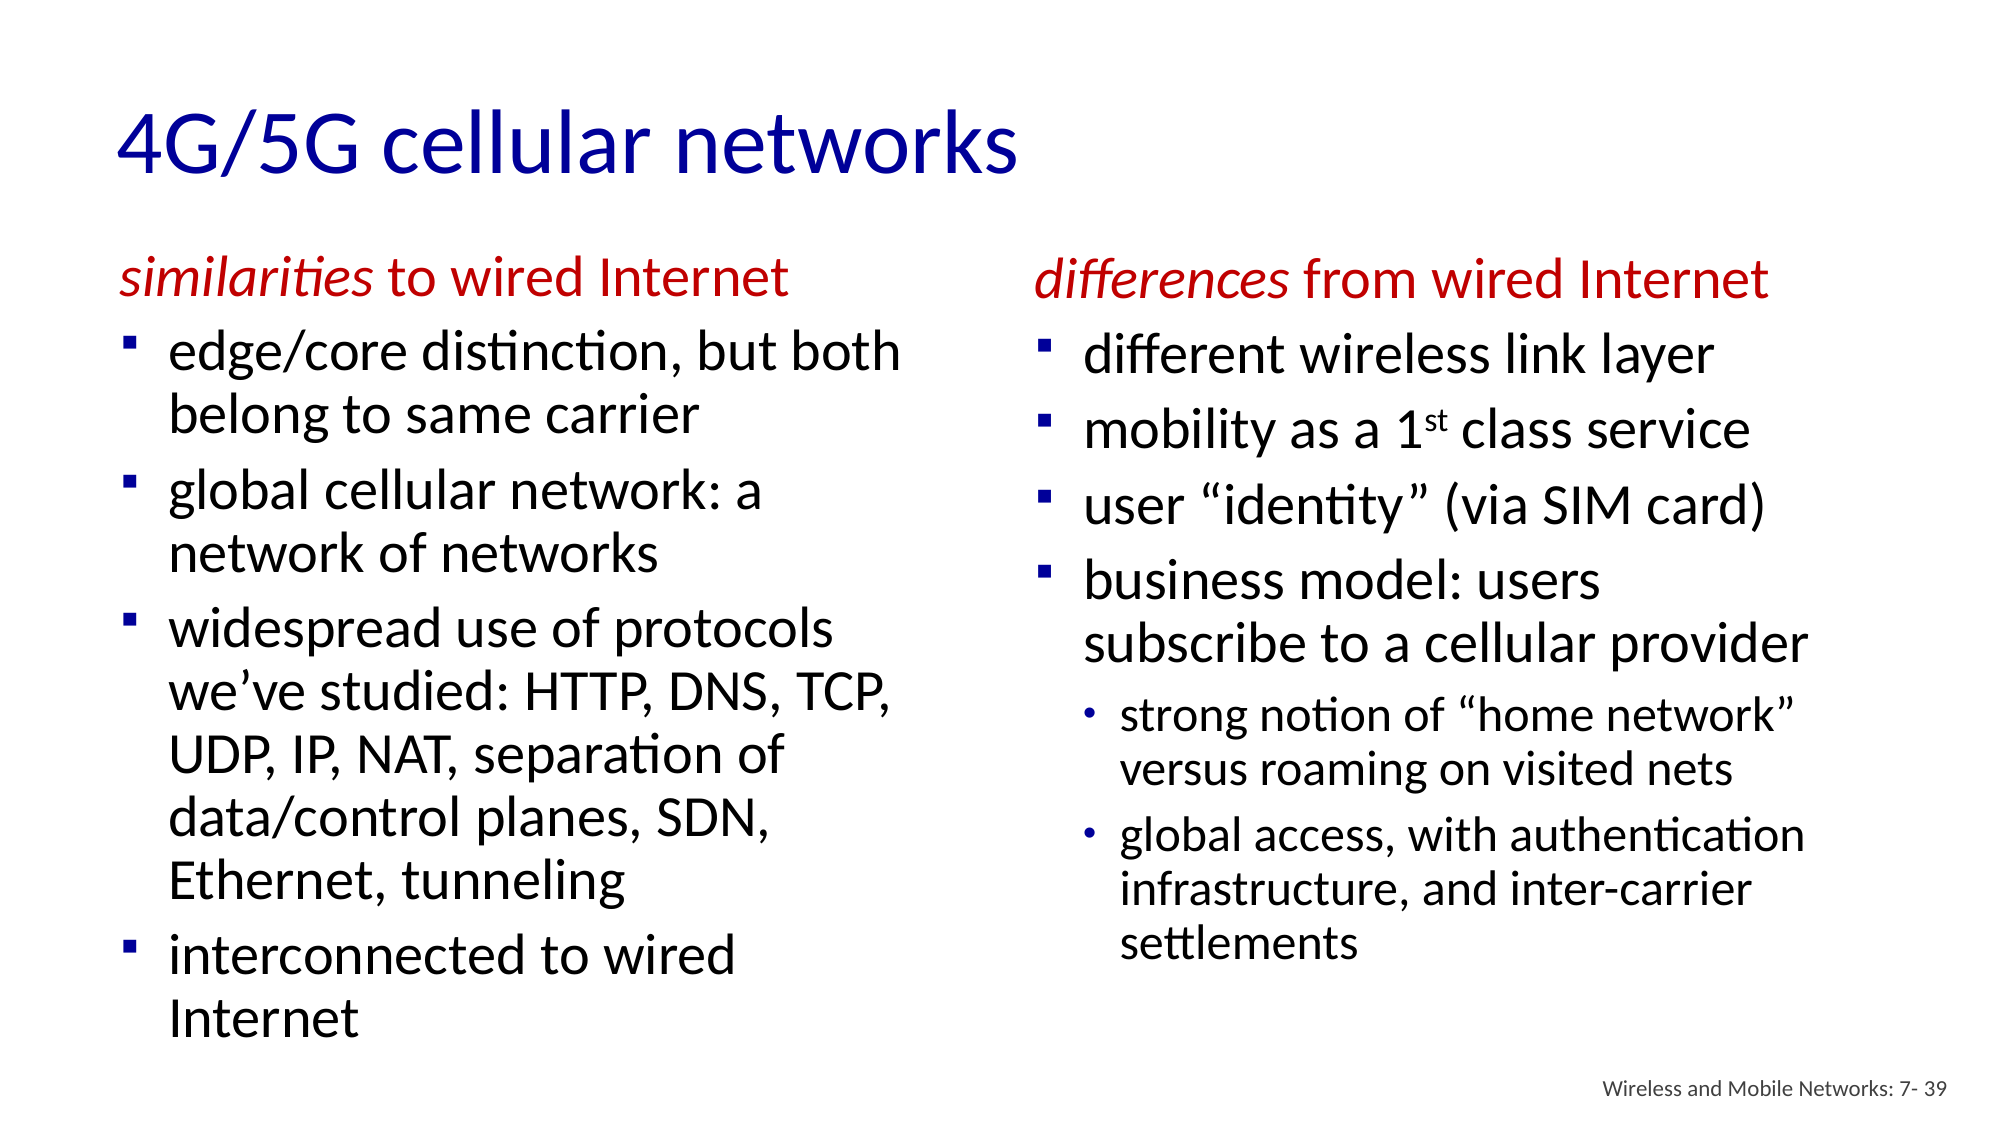

# 4G/5G cellular networks
similarities to wired Internet
edge/core distinction, but both belong to same carrier
global cellular network: a network of networks
widespread use of protocols we’ve studied: HTTP, DNS, TCP, UDP, IP, NAT, separation of data/control planes, SDN, Ethernet, tunneling
interconnected to wired Internet

differences from wired Internet
different wireless link layer
mobility as a 1st class service
user “identity” (via SIM card)
business model: users subscribe to a cellular provider
strong notion of “home network” versus roaming on visited nets
global access, with authentication infrastructure, and inter-carrier settlements

Wireless and Mobile Networks: 7- 39